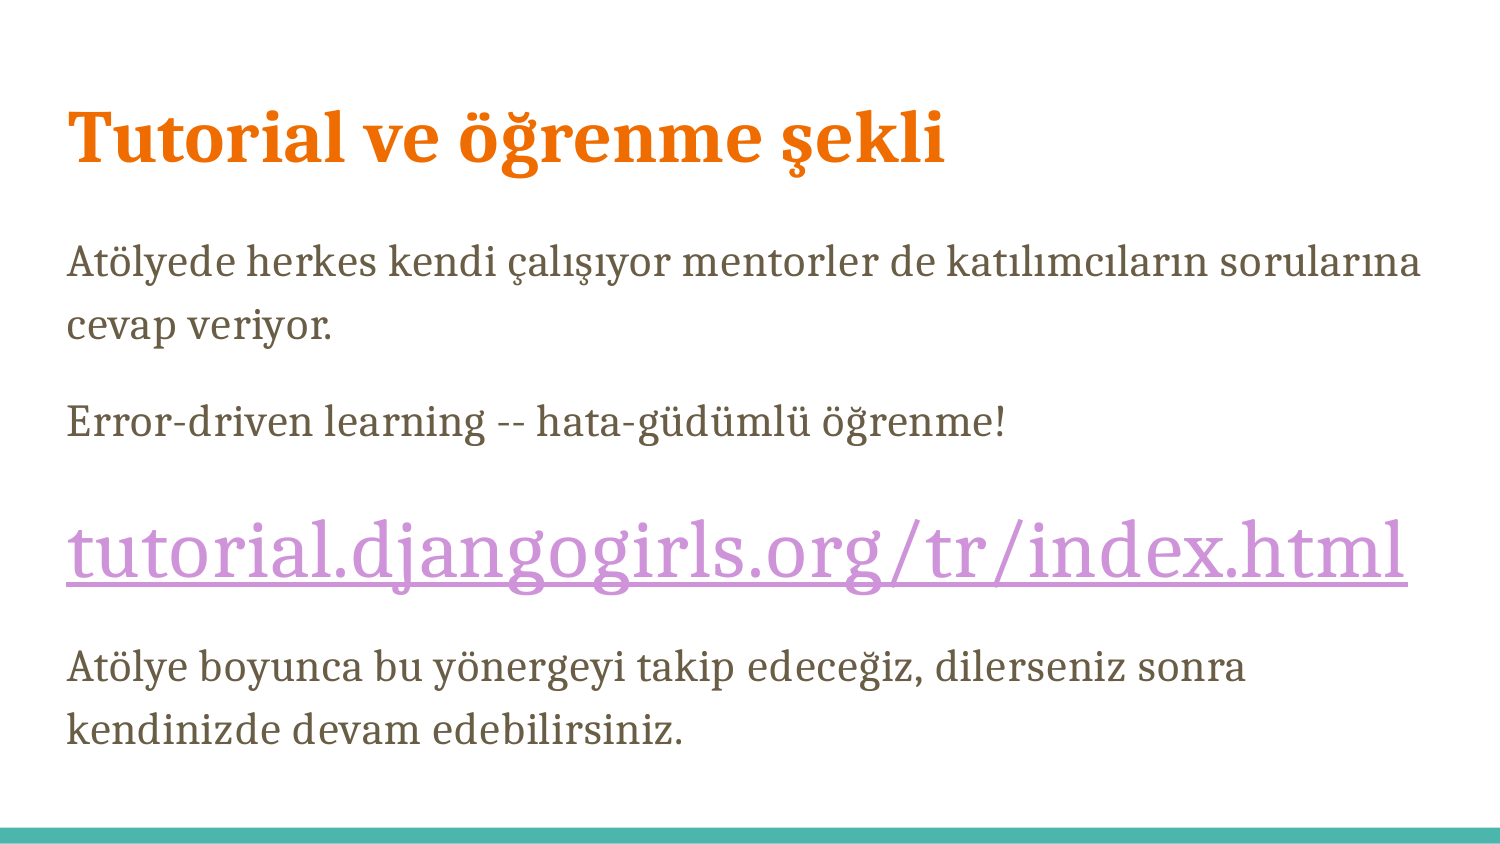

# Tutorial ve öğrenme şekli
Atölyede herkes kendi çalışıyor mentorler de katılımcıların sorularına cevap veriyor.
Error-driven learning -- hata-güdümlü öğrenme!
tutorial.djangogirls.org/tr/index.html
Atölye boyunca bu yönergeyi takip edeceğiz, dilerseniz sonra kendinizde devam edebilirsiniz.